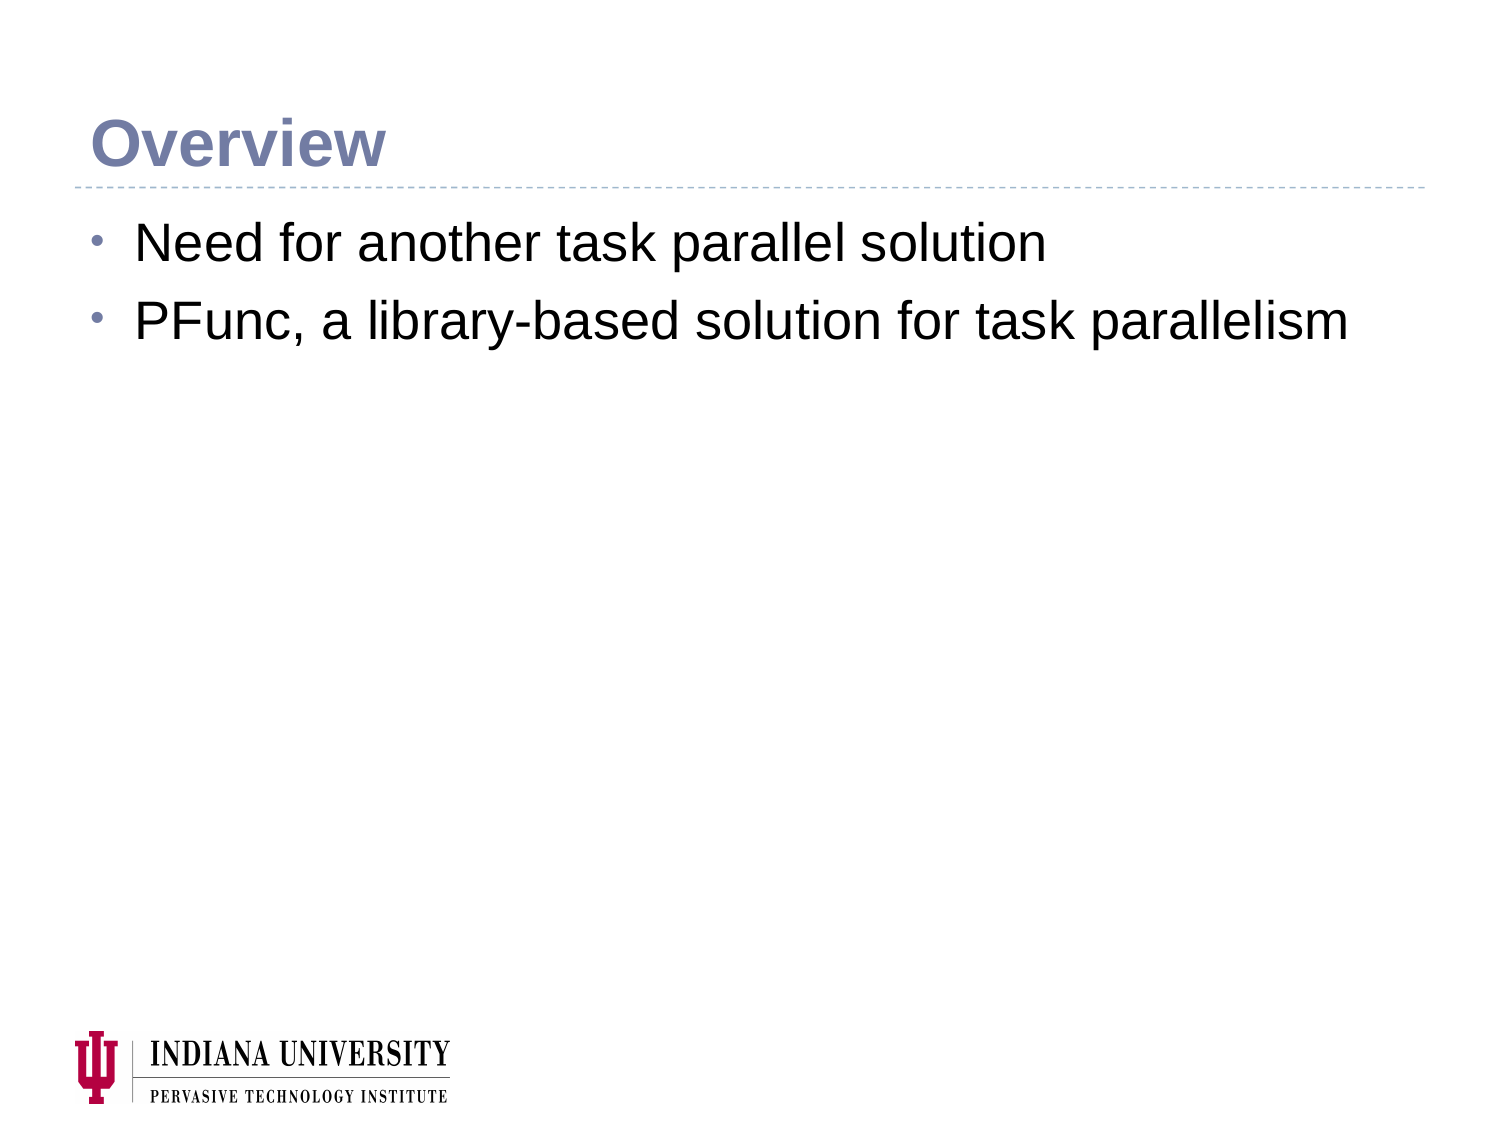

# Overview
Need for another task parallel solution
PFunc, a library-based solution for task parallelism